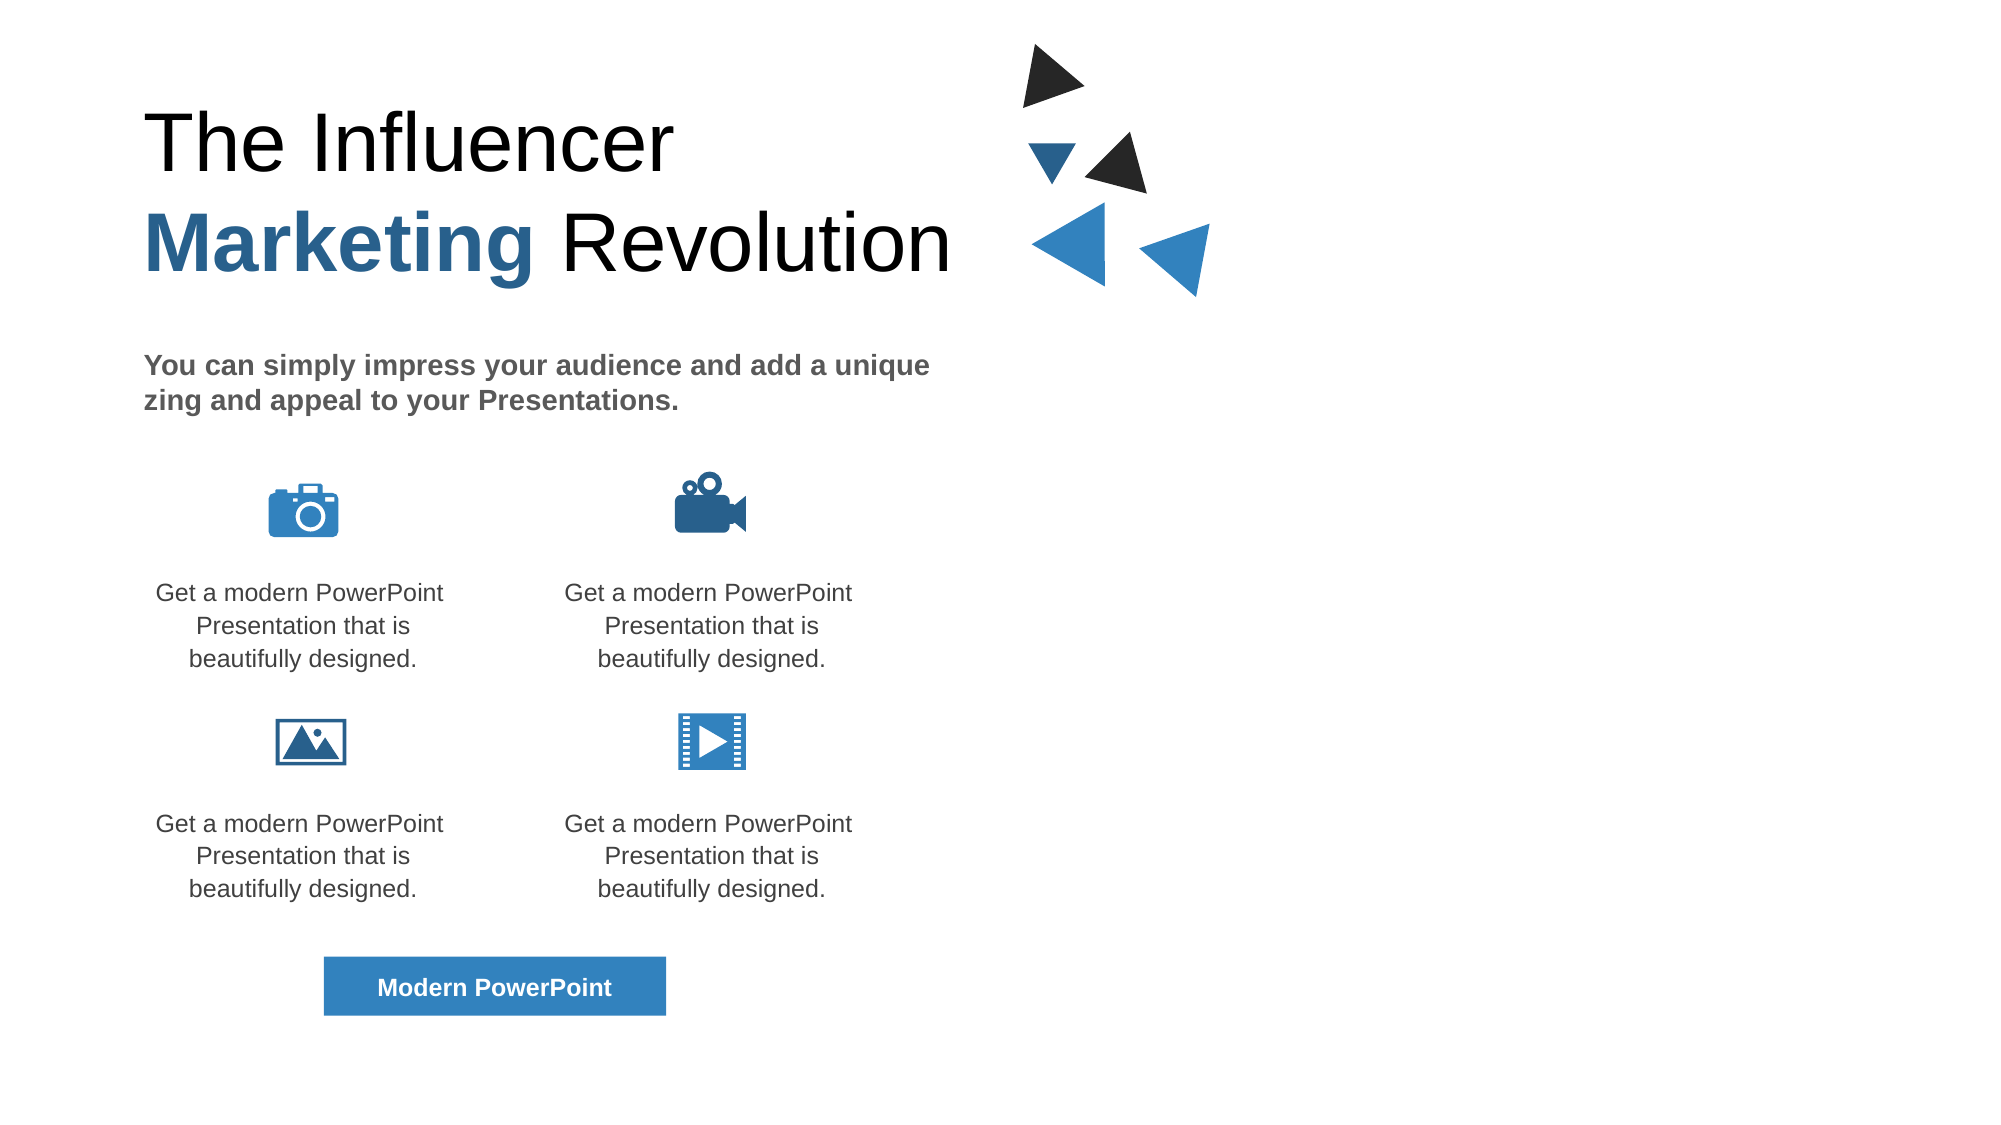

The Influencer Marketing Revolution

You can simply impress your audience and add a unique zing and appeal to your Presentations.

Get a modern PowerPoint  Presentation that is beautifully designed.
Get a modern PowerPoint  Presentation that is beautifully designed.

Get a modern PowerPoint  Presentation that is beautifully designed.
Get a modern PowerPoint  Presentation that is beautifully designed.
Modern PowerPoint